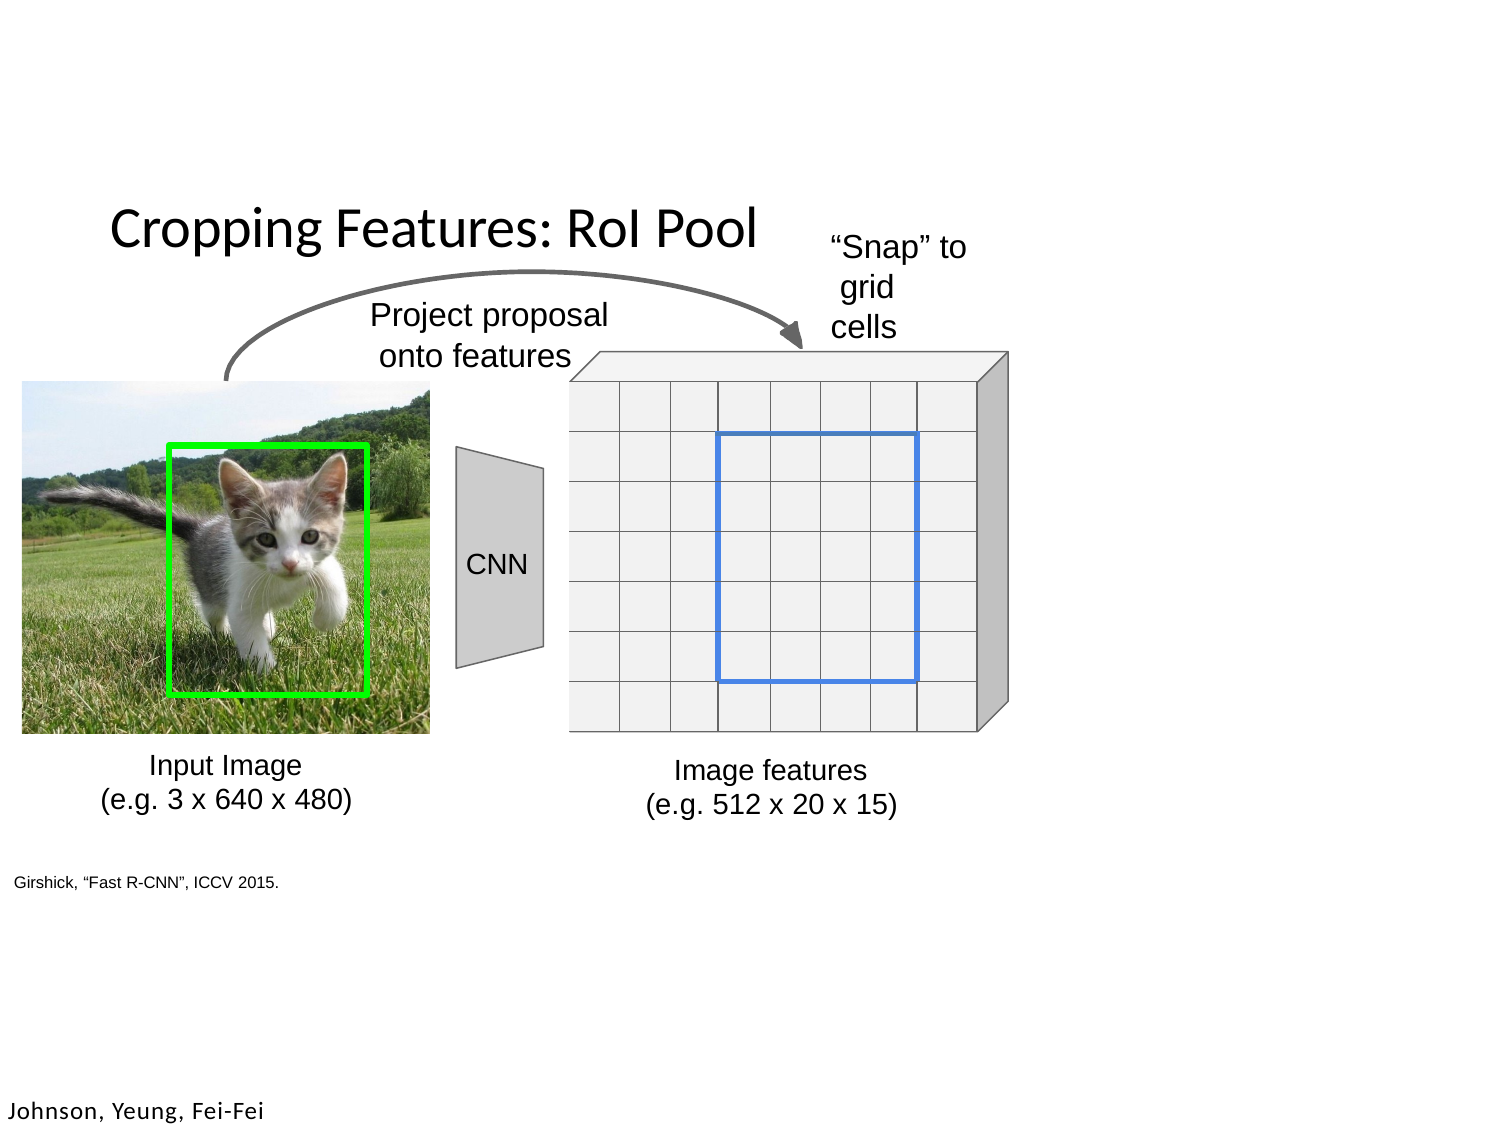

# Cropping Features: RoI Pool
“Snap” to  grid cells

Project proposal  onto features
|  |  |  |  |  |  |  |  |
| --- | --- | --- | --- | --- | --- | --- | --- |
|  |  |  |  |  |  |  |  |
|  |  |  |  |  |  |  |  |
|  |  |  |  |  |  |  |  |
|  |  |  |  |  |  |  |  |
|  |  |  |  |  |  |  |  |
|  |  |  |  |  |  |  |  |

CNN
Input Image  (e.g. 3 x 640 x 480)
Image features  (e.g. 512 x 20 x 15)
Girshick, “Fast R-CNN”, ICCV 2015.
May 14, 2019
Johnson, Yeung, Fei-Fei
Fei-Fei Li & Justin Johnson & Serena Yeung
Lecture 12 -
179